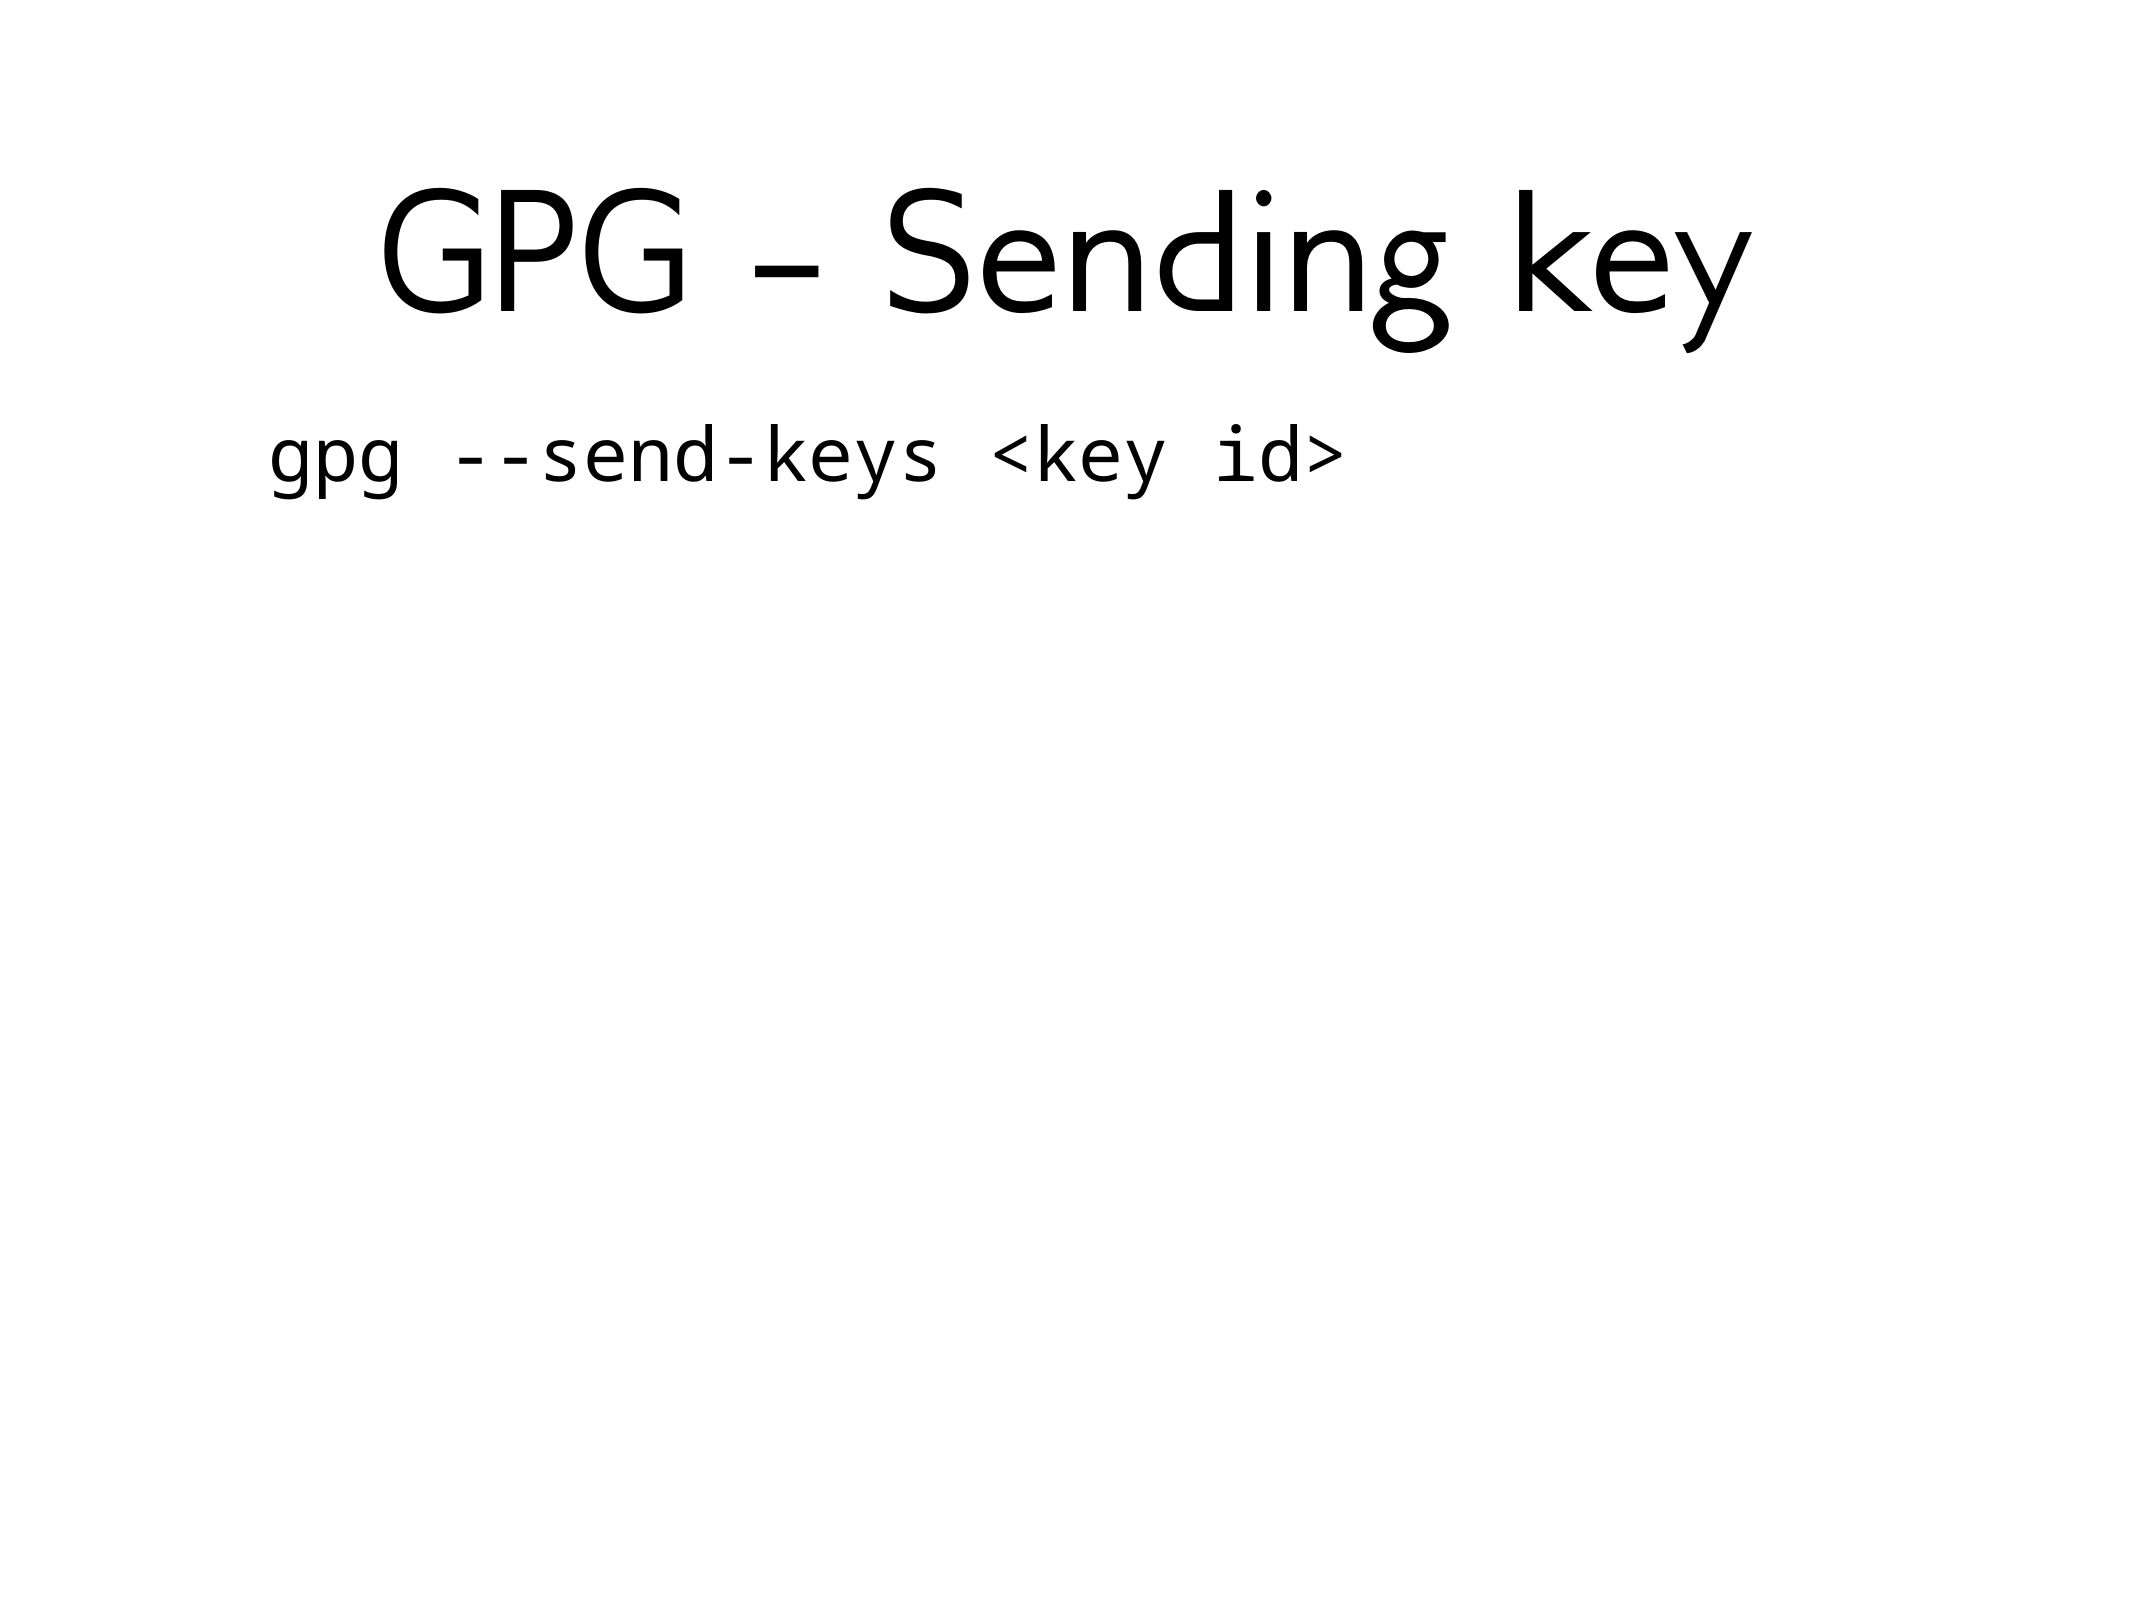

# GPG – Sending key
gpg --send-keys <key id>